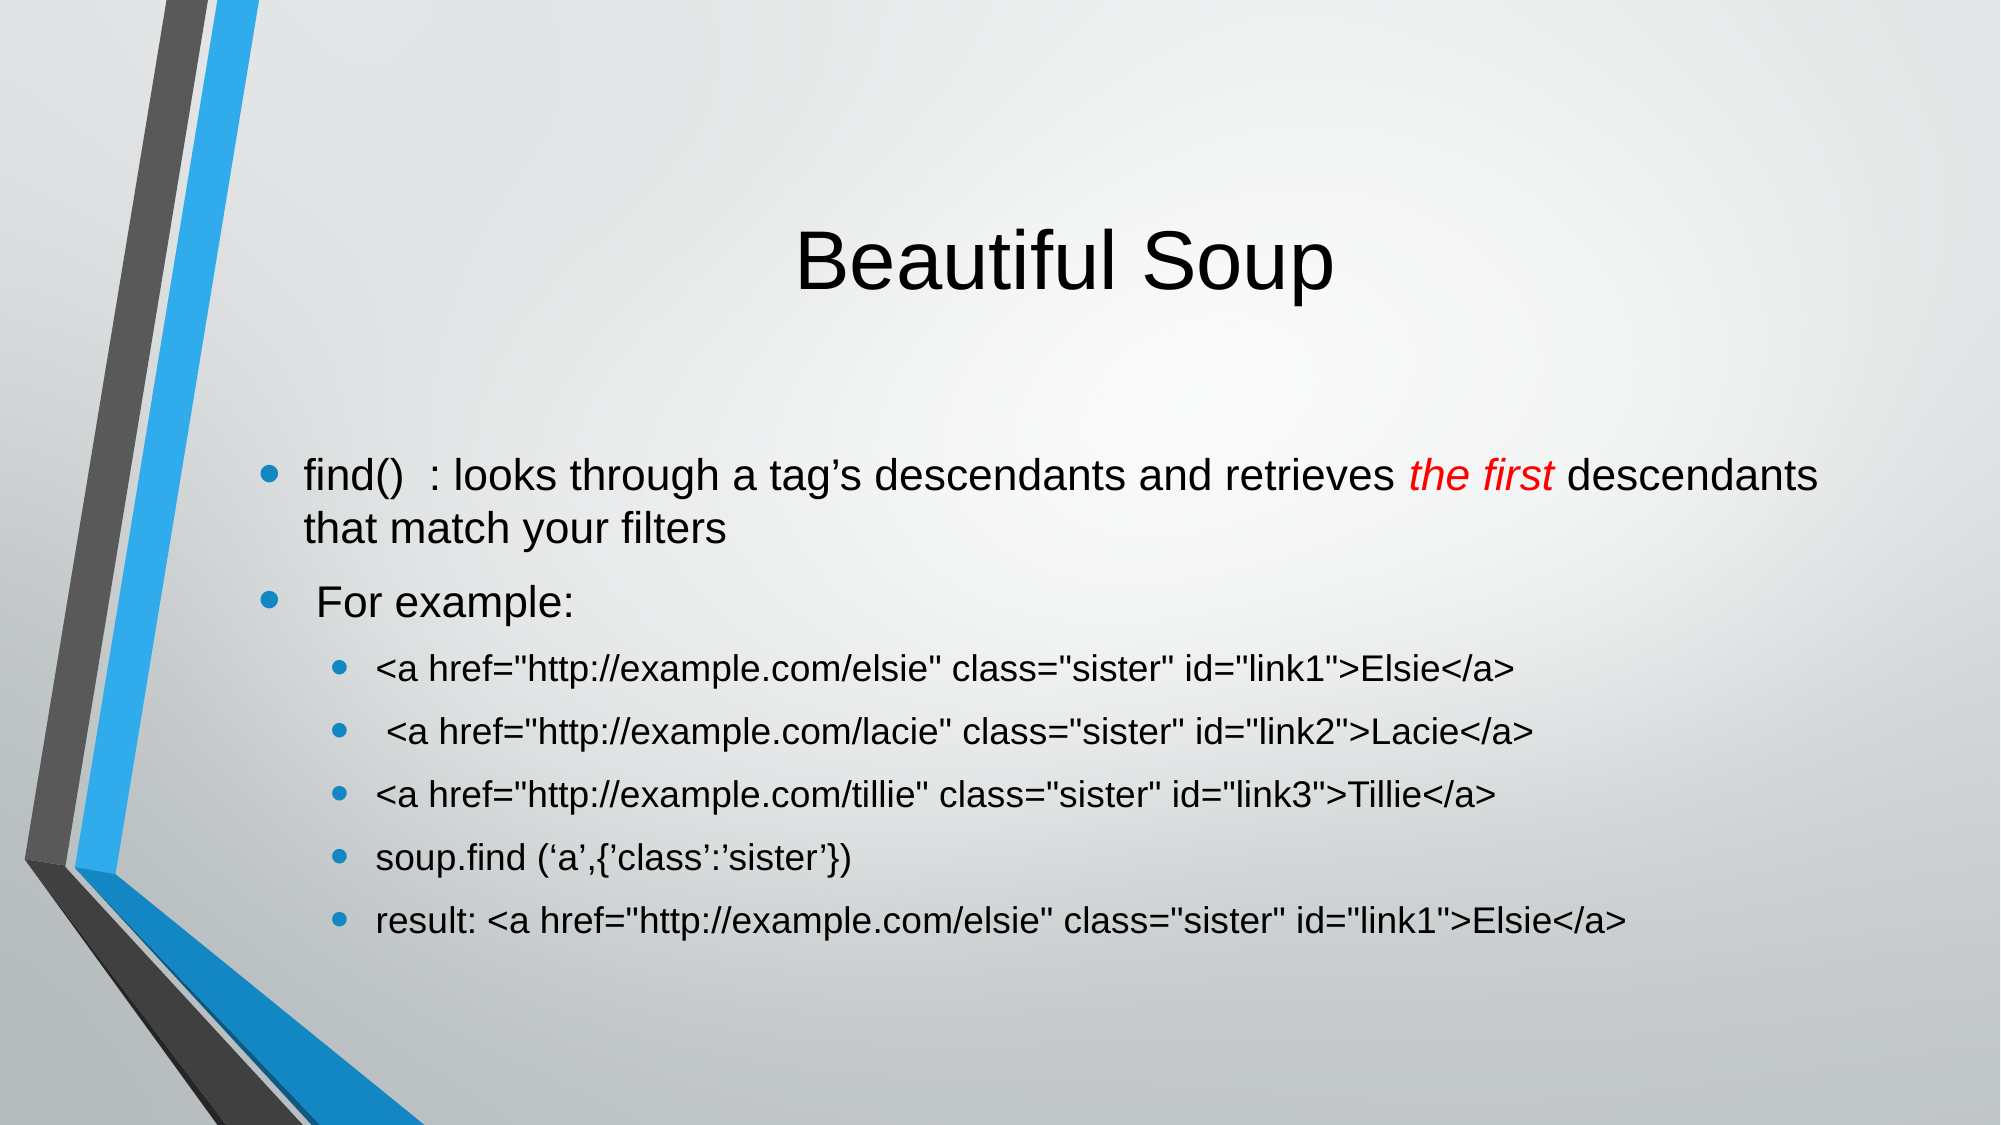

# Beautiful Soup
find()  : looks through a tag’s descendants and retrieves the first descendants that match your filters
 For example:
<a href="http://example.com/elsie" class="sister" id="link1">Elsie</a>
 <a href="http://example.com/lacie" class="sister" id="link2">Lacie</a>
<a href="http://example.com/tillie" class="sister" id="link3">Tillie</a>
soup.find (‘a’,{’class’:’sister’})
result: <a href="http://example.com/elsie" class="sister" id="link1">Elsie</a>